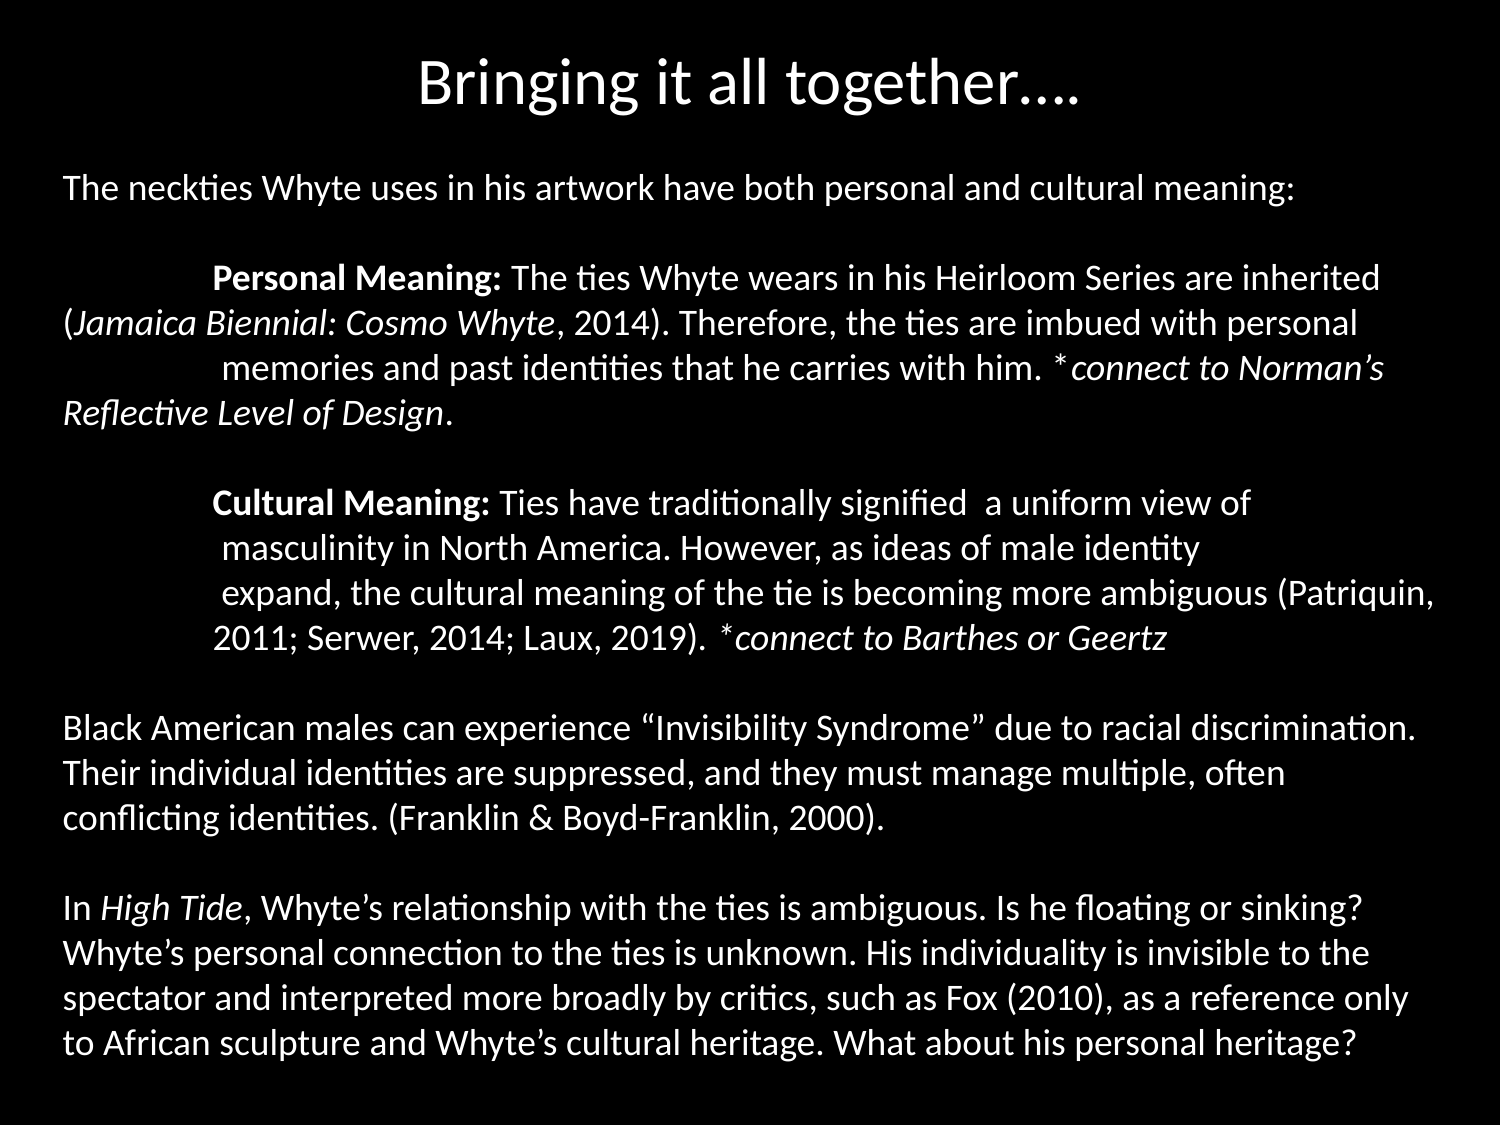

# Bringing it all together….

The neckties Whyte uses in his artwork have both personal and cultural meaning:

	Personal Meaning: The ties Whyte wears in his Heirloom Series are inherited 	(Jamaica Biennial: Cosmo Whyte, 2014). Therefore, the ties are imbued with personal
	 memories and past identities that he carries with him. *connect to Norman’s 	Reflective Level of Design.

	Cultural Meaning: Ties have traditionally signified  a uniform view of
	 masculinity in North America. However, as ideas of male identity
	 expand, the cultural meaning of the tie is becoming more ambiguous (Patriquin, 	2011; Serwer, 2014; Laux, 2019). *connect to Barthes or Geertz

Black American males can experience “Invisibility Syndrome” due to racial discrimination. Their individual identities are suppressed, and they must manage multiple, often conflicting identities. (Franklin & Boyd-Franklin, 2000).

In High Tide, Whyte’s relationship with the ties is ambiguous. Is he floating or sinking? Whyte’s personal connection to the ties is unknown. His individuality is invisible to the spectator and interpreted more broadly by critics, such as Fox (2010), as a reference only to African sculpture and Whyte’s cultural heritage. What about his personal heritage?